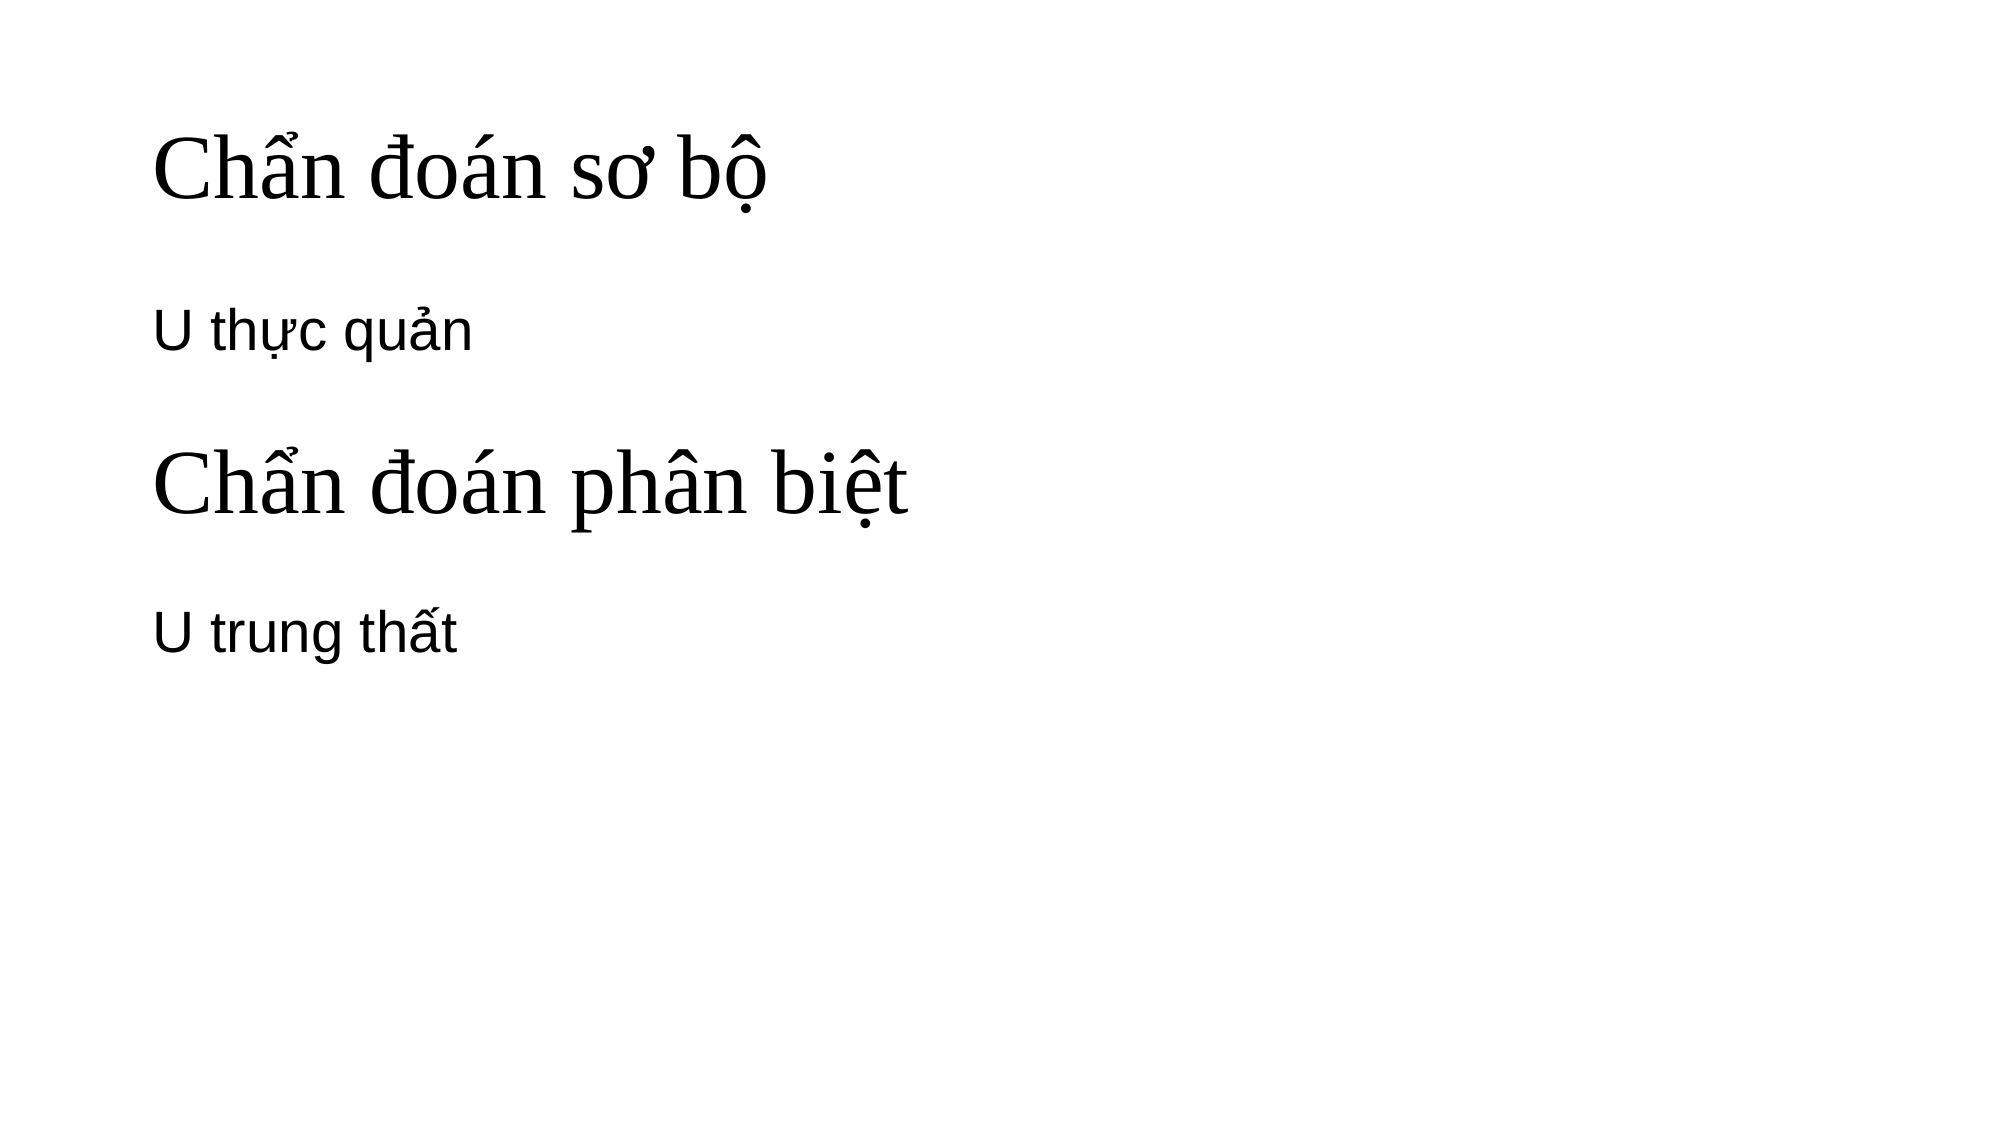

# Chẩn đoán sơ bộ
U thực quản
Chẩn đoán phân biệt
U trung thất